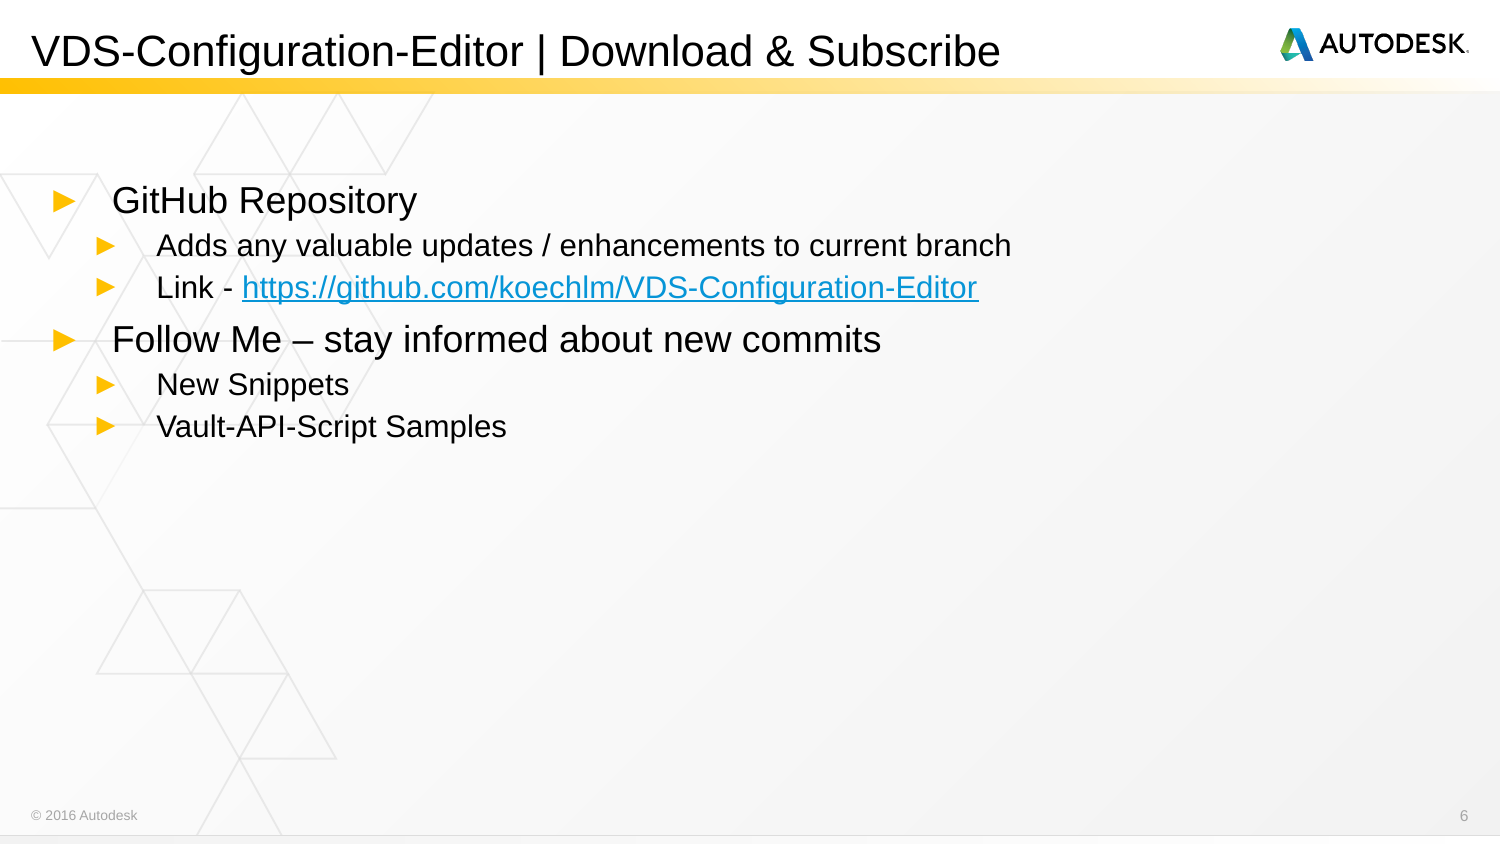

VDS-Configuration-Editor | Download & Subscribe
GitHub Repository
Adds any valuable updates / enhancements to current branch
Link - https://github.com/koechlm/VDS-Configuration-Editor
Follow Me – stay informed about new commits
New Snippets
Vault-API-Script Samples